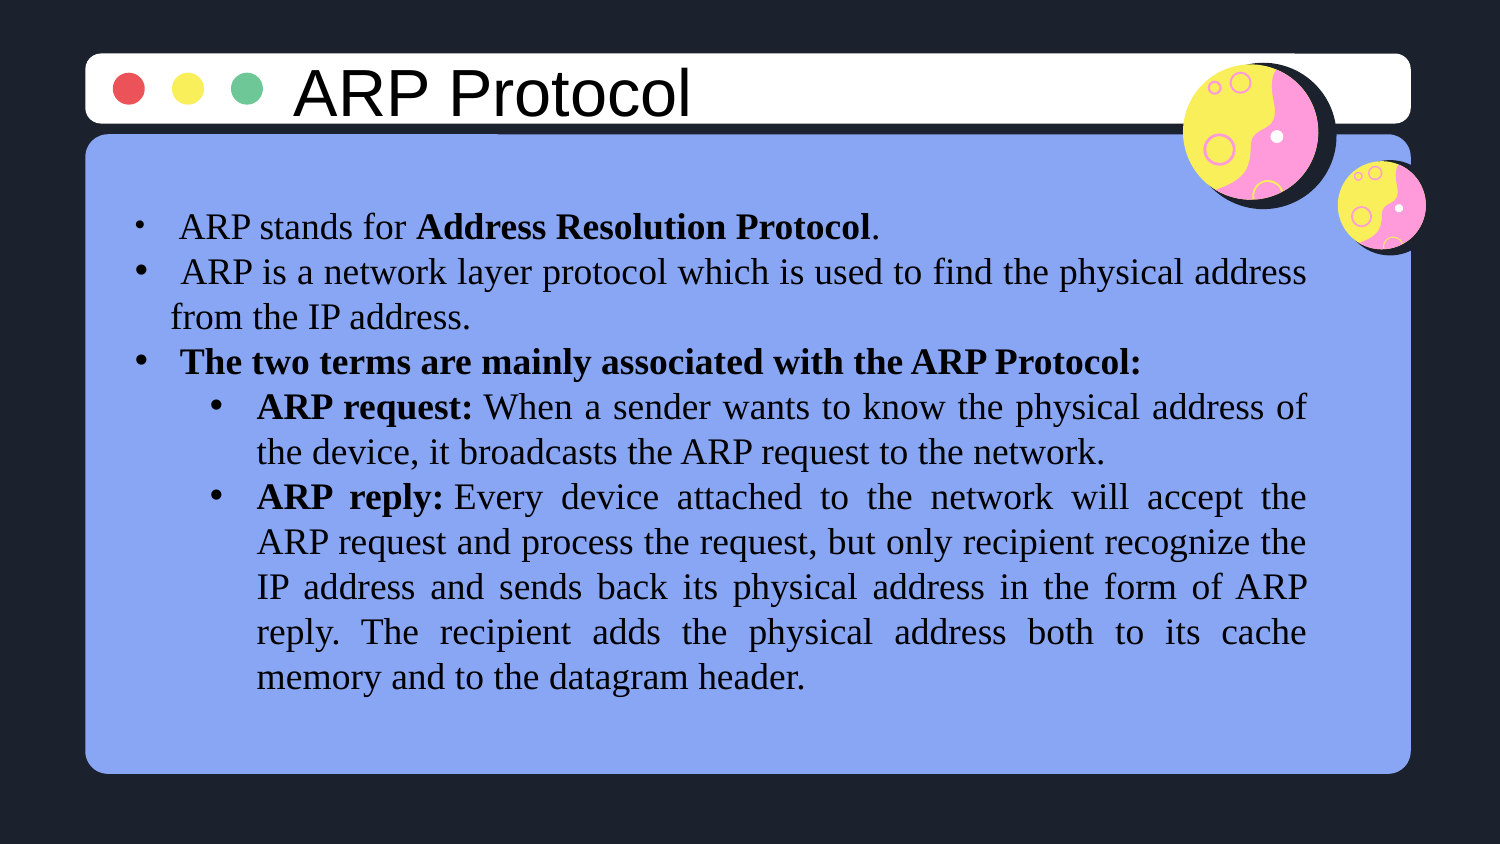

ARP Protocol
 ARP stands for Address Resolution Protocol.
 ARP is a network layer protocol which is used to find the physical address from the IP address.
 The two terms are mainly associated with the ARP Protocol:
ARP request: When a sender wants to know the physical address of the device, it broadcasts the ARP request to the network.
ARP reply: Every device attached to the network will accept the ARP request and process the request, but only recipient recognize the IP address and sends back its physical address in the form of ARP reply. The recipient adds the physical address both to its cache memory and to the datagram header.